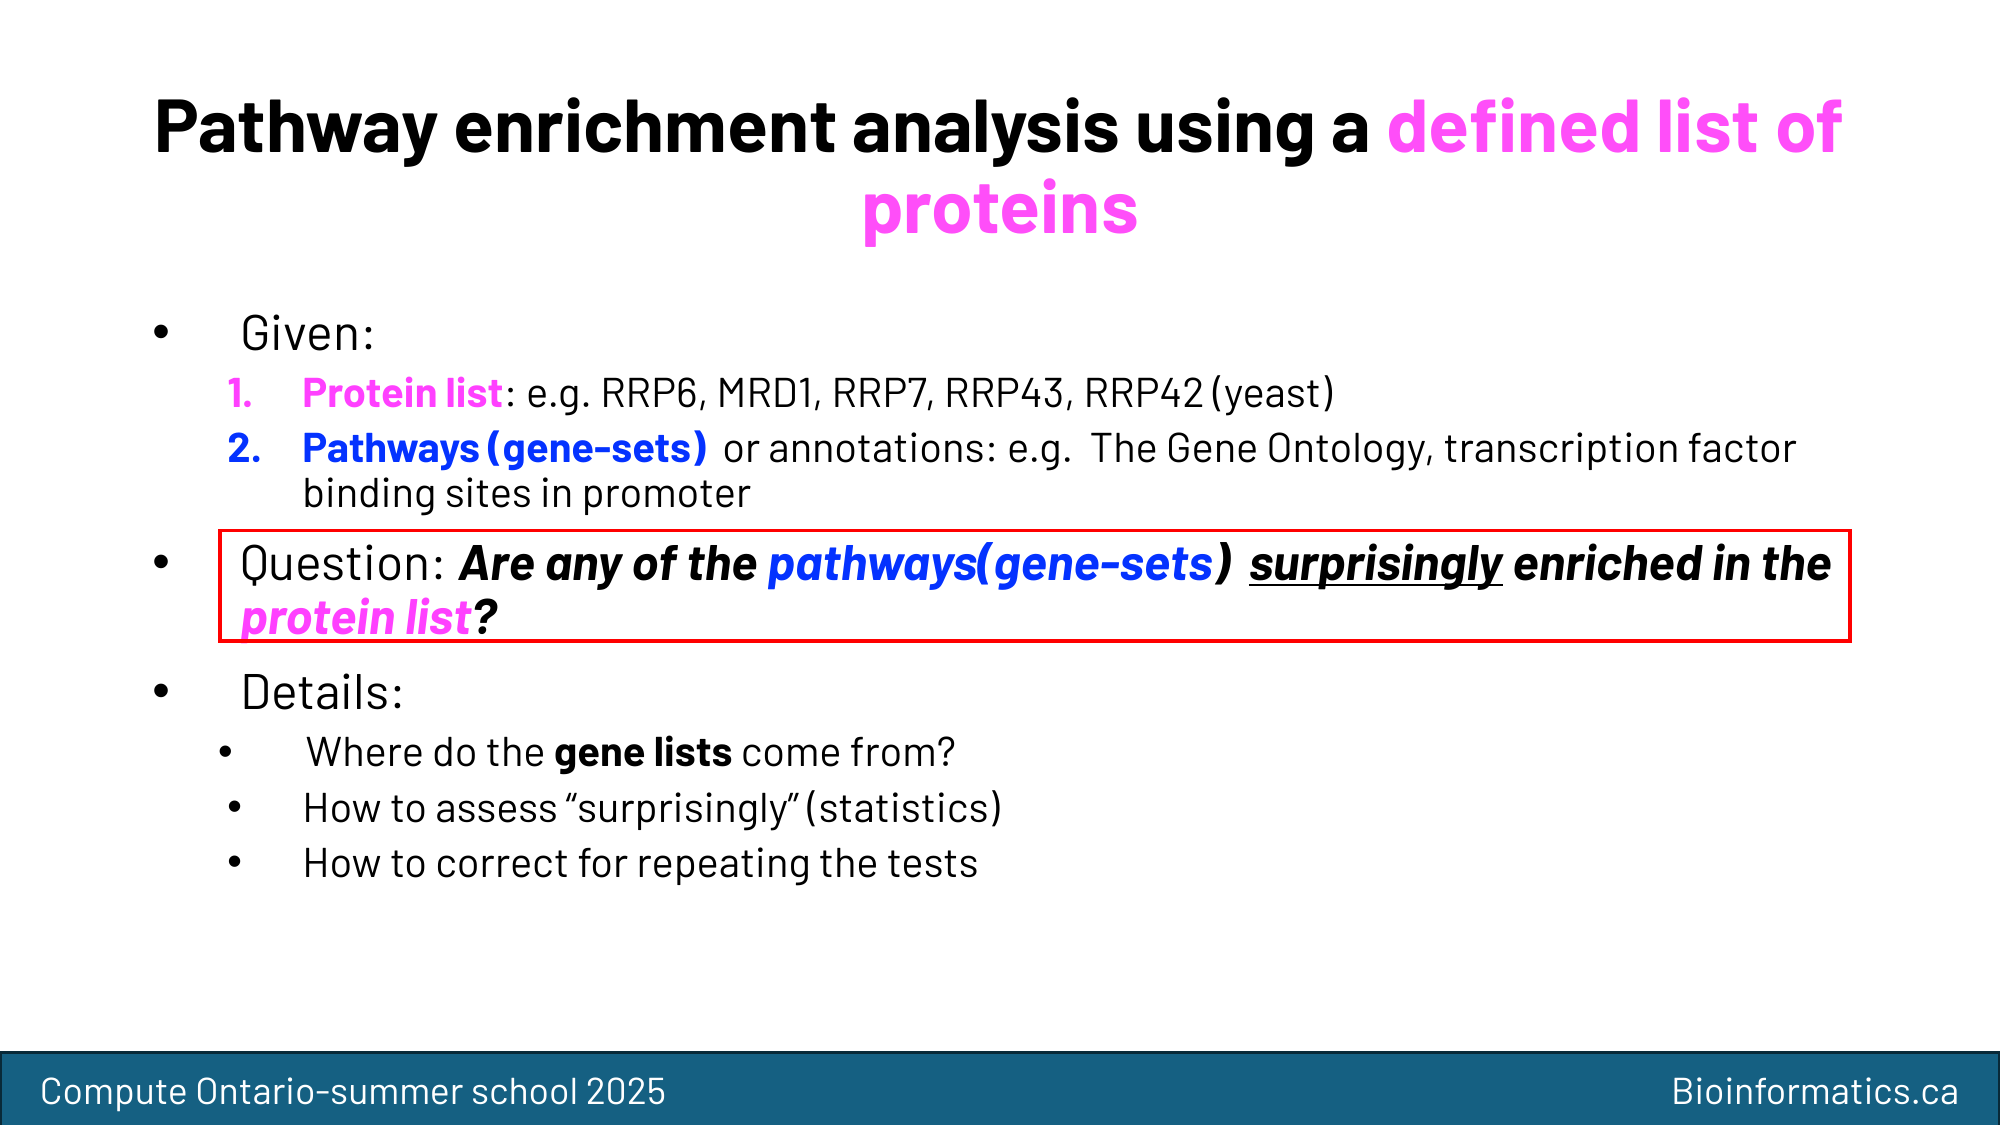

# Pathway enrichment analysis using a defined list of proteins
Given:
Protein list: e.g. RRP6, MRD1, RRP7, RRP43, RRP42 (yeast)
Pathways (gene-sets)  or annotations: e.g.  The Gene Ontology, transcription factor binding sites in promoter
Question: Are any of the pathways(gene-sets)  surprisingly enriched in the protein list?
Details:
Where do the gene lists come from?
How to assess “surprisingly” (statistics)
How to correct for repeating the tests

20
Compute Ontario-summer school 2025                                                                                                                                      Bioinformatics.ca